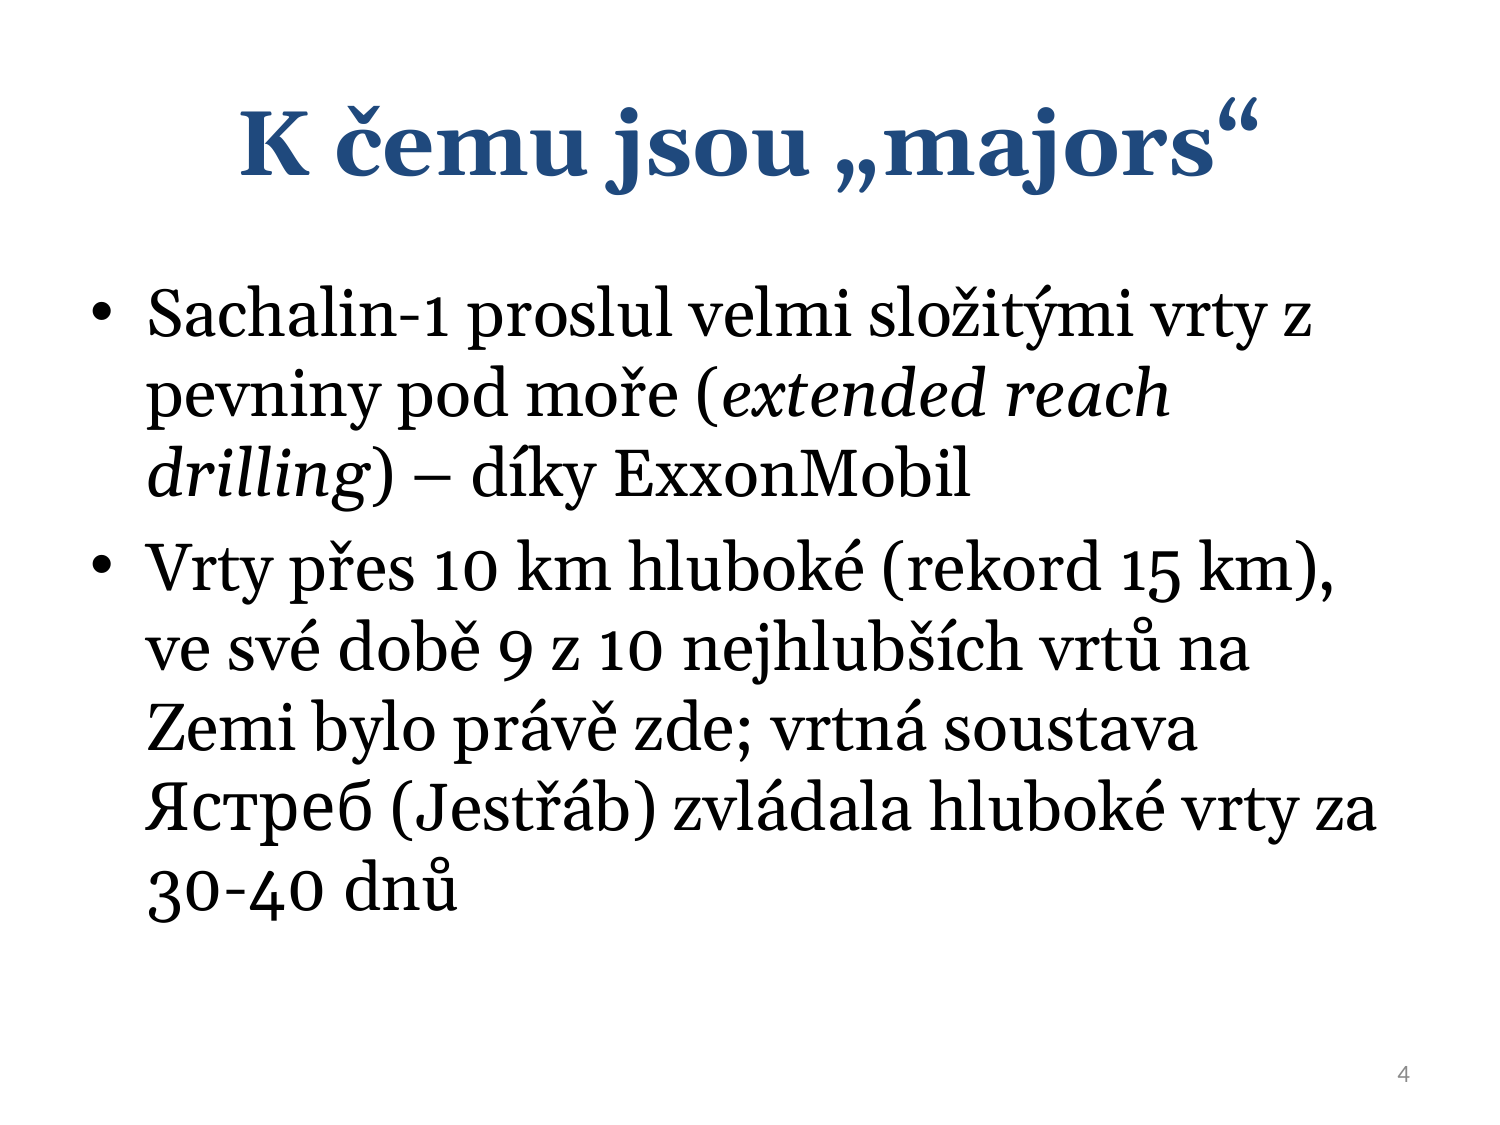

# K čemu jsou „majors“
Sachalin-1 proslul velmi složitými vrty z pevniny pod moře (extended reach drilling) – díky ExxonMobil
Vrty přes 10 km hluboké (rekord 15 km), ve své době 9 z 10 nejhlubších vrtů na Zemi bylo právě zde; vrtná soustava Ястреб (Jestřáb) zvládala hluboké vrty za 30-40 dnů

4